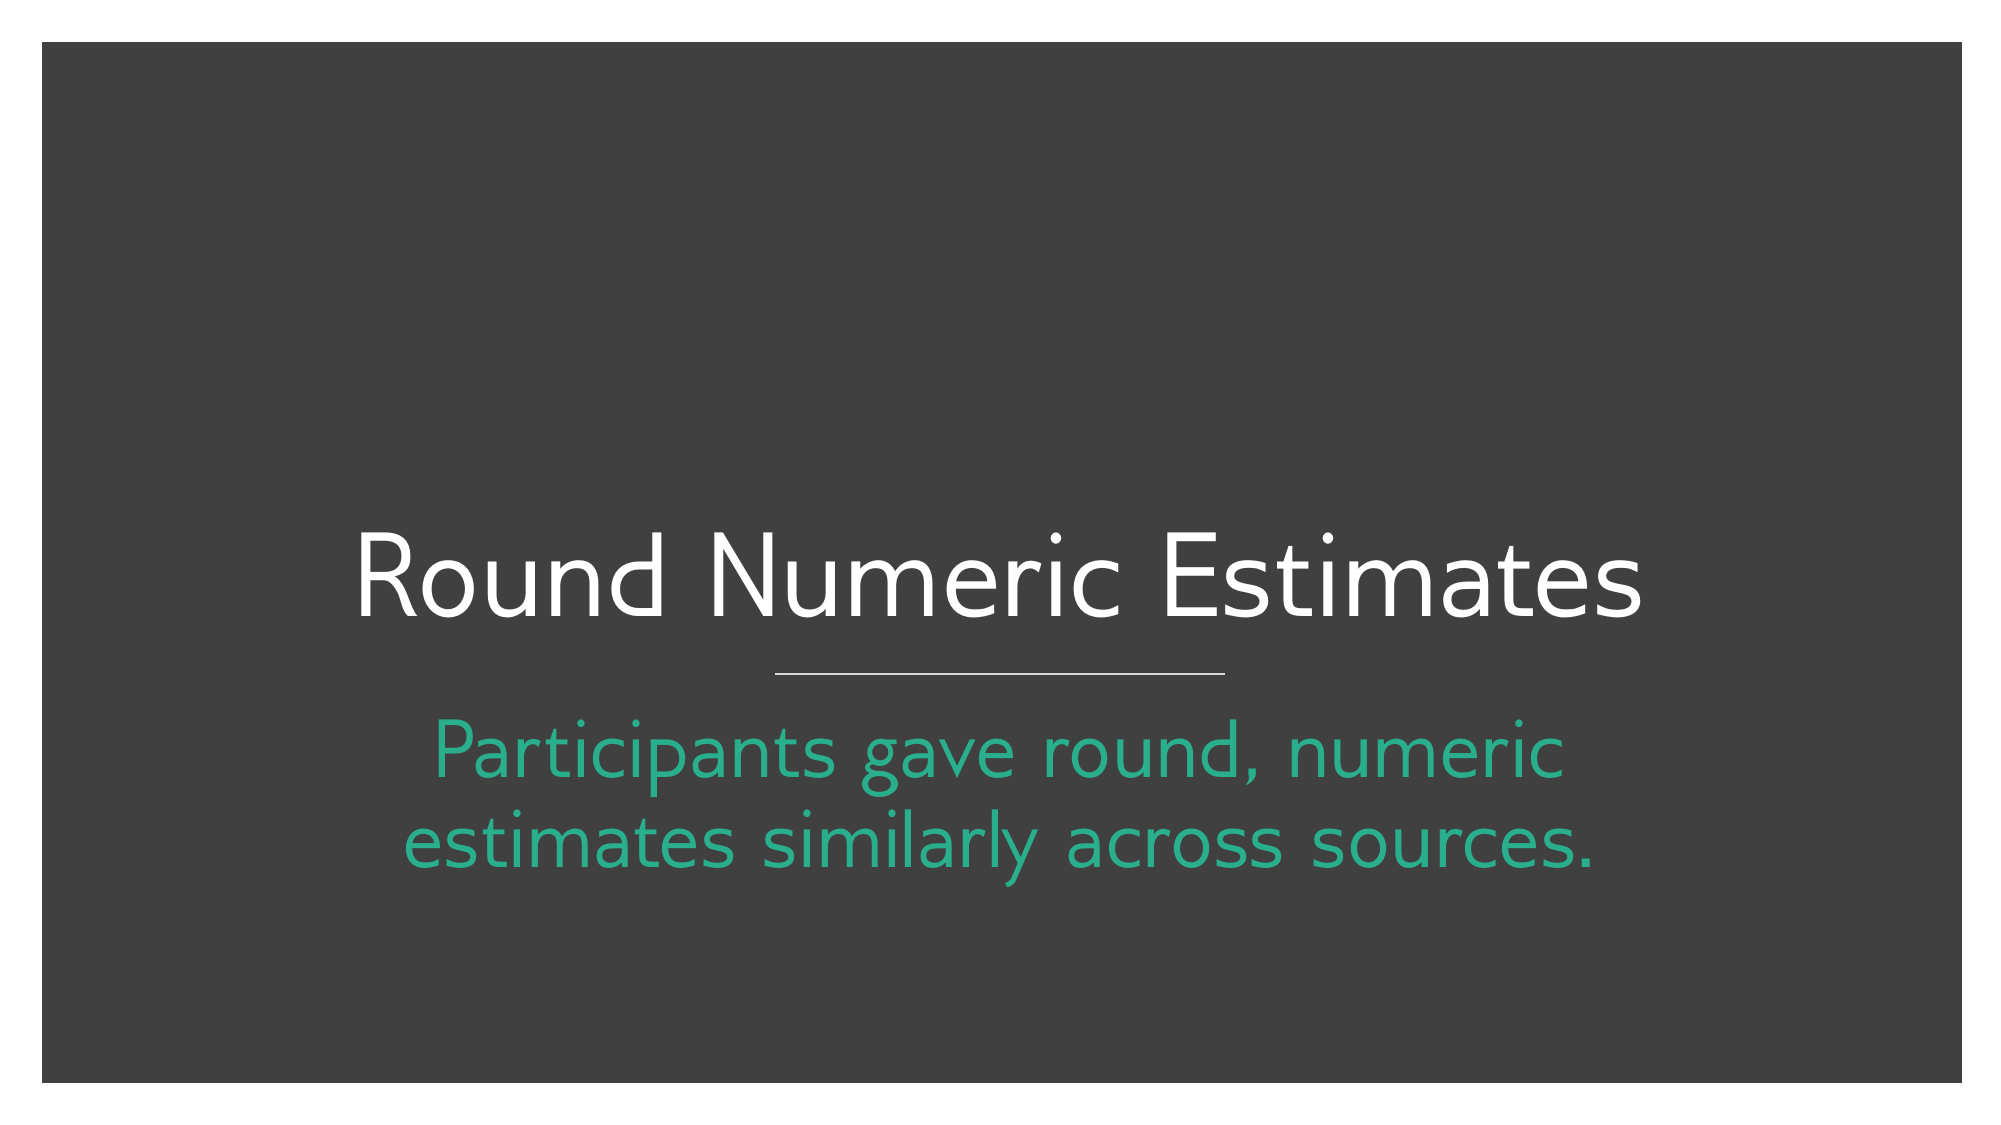

# Round Numeric Estimates
Participants gave round, numeric estimates similarly across sources.